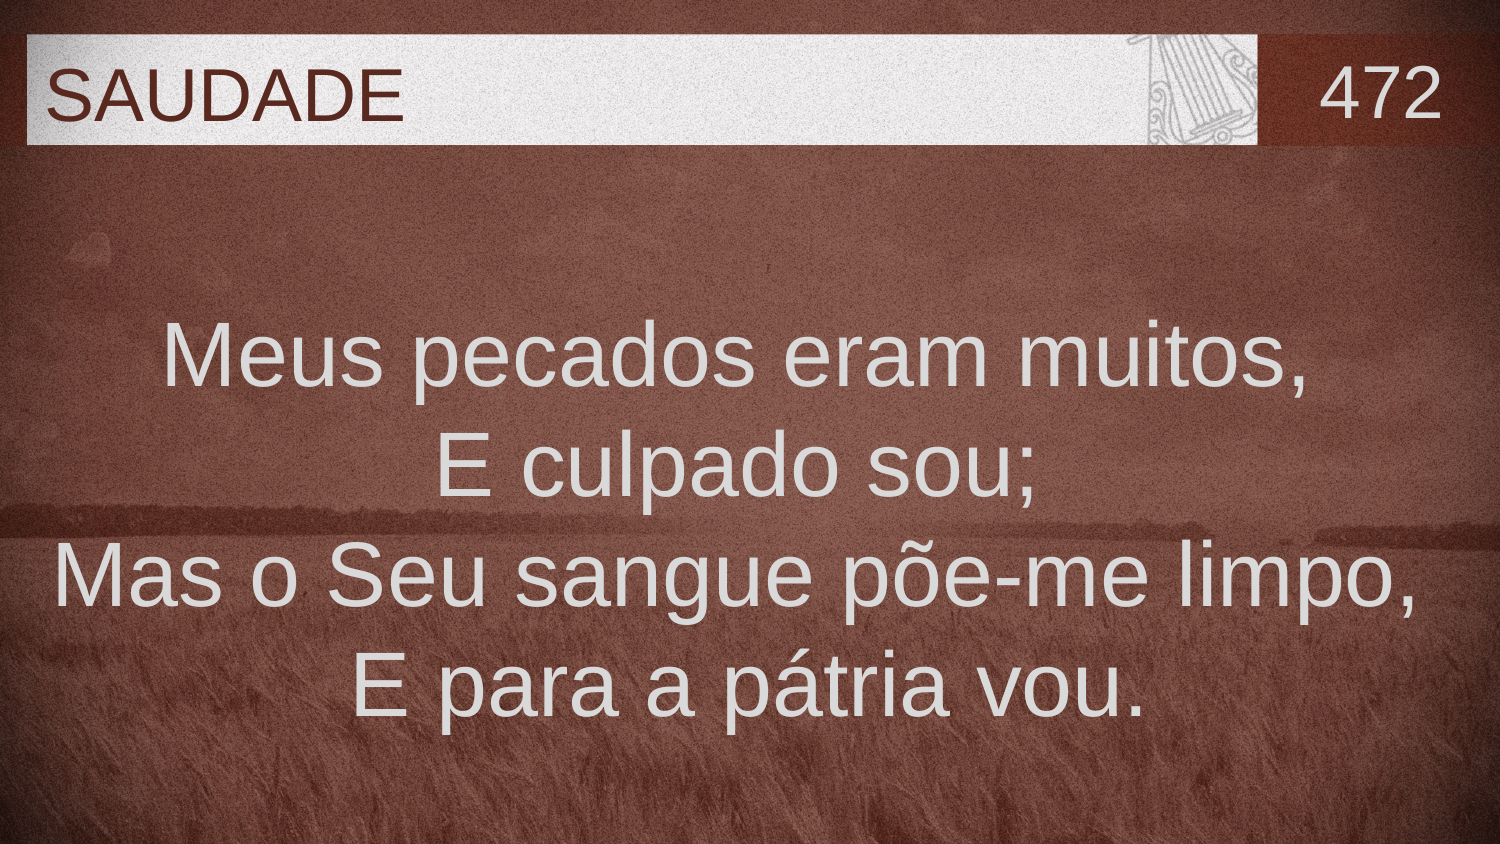

# SAUDADE
472
Meus pecados eram muitos,
E culpado sou;
Mas o Seu sangue põe-me limpo,
E para a pátria vou.